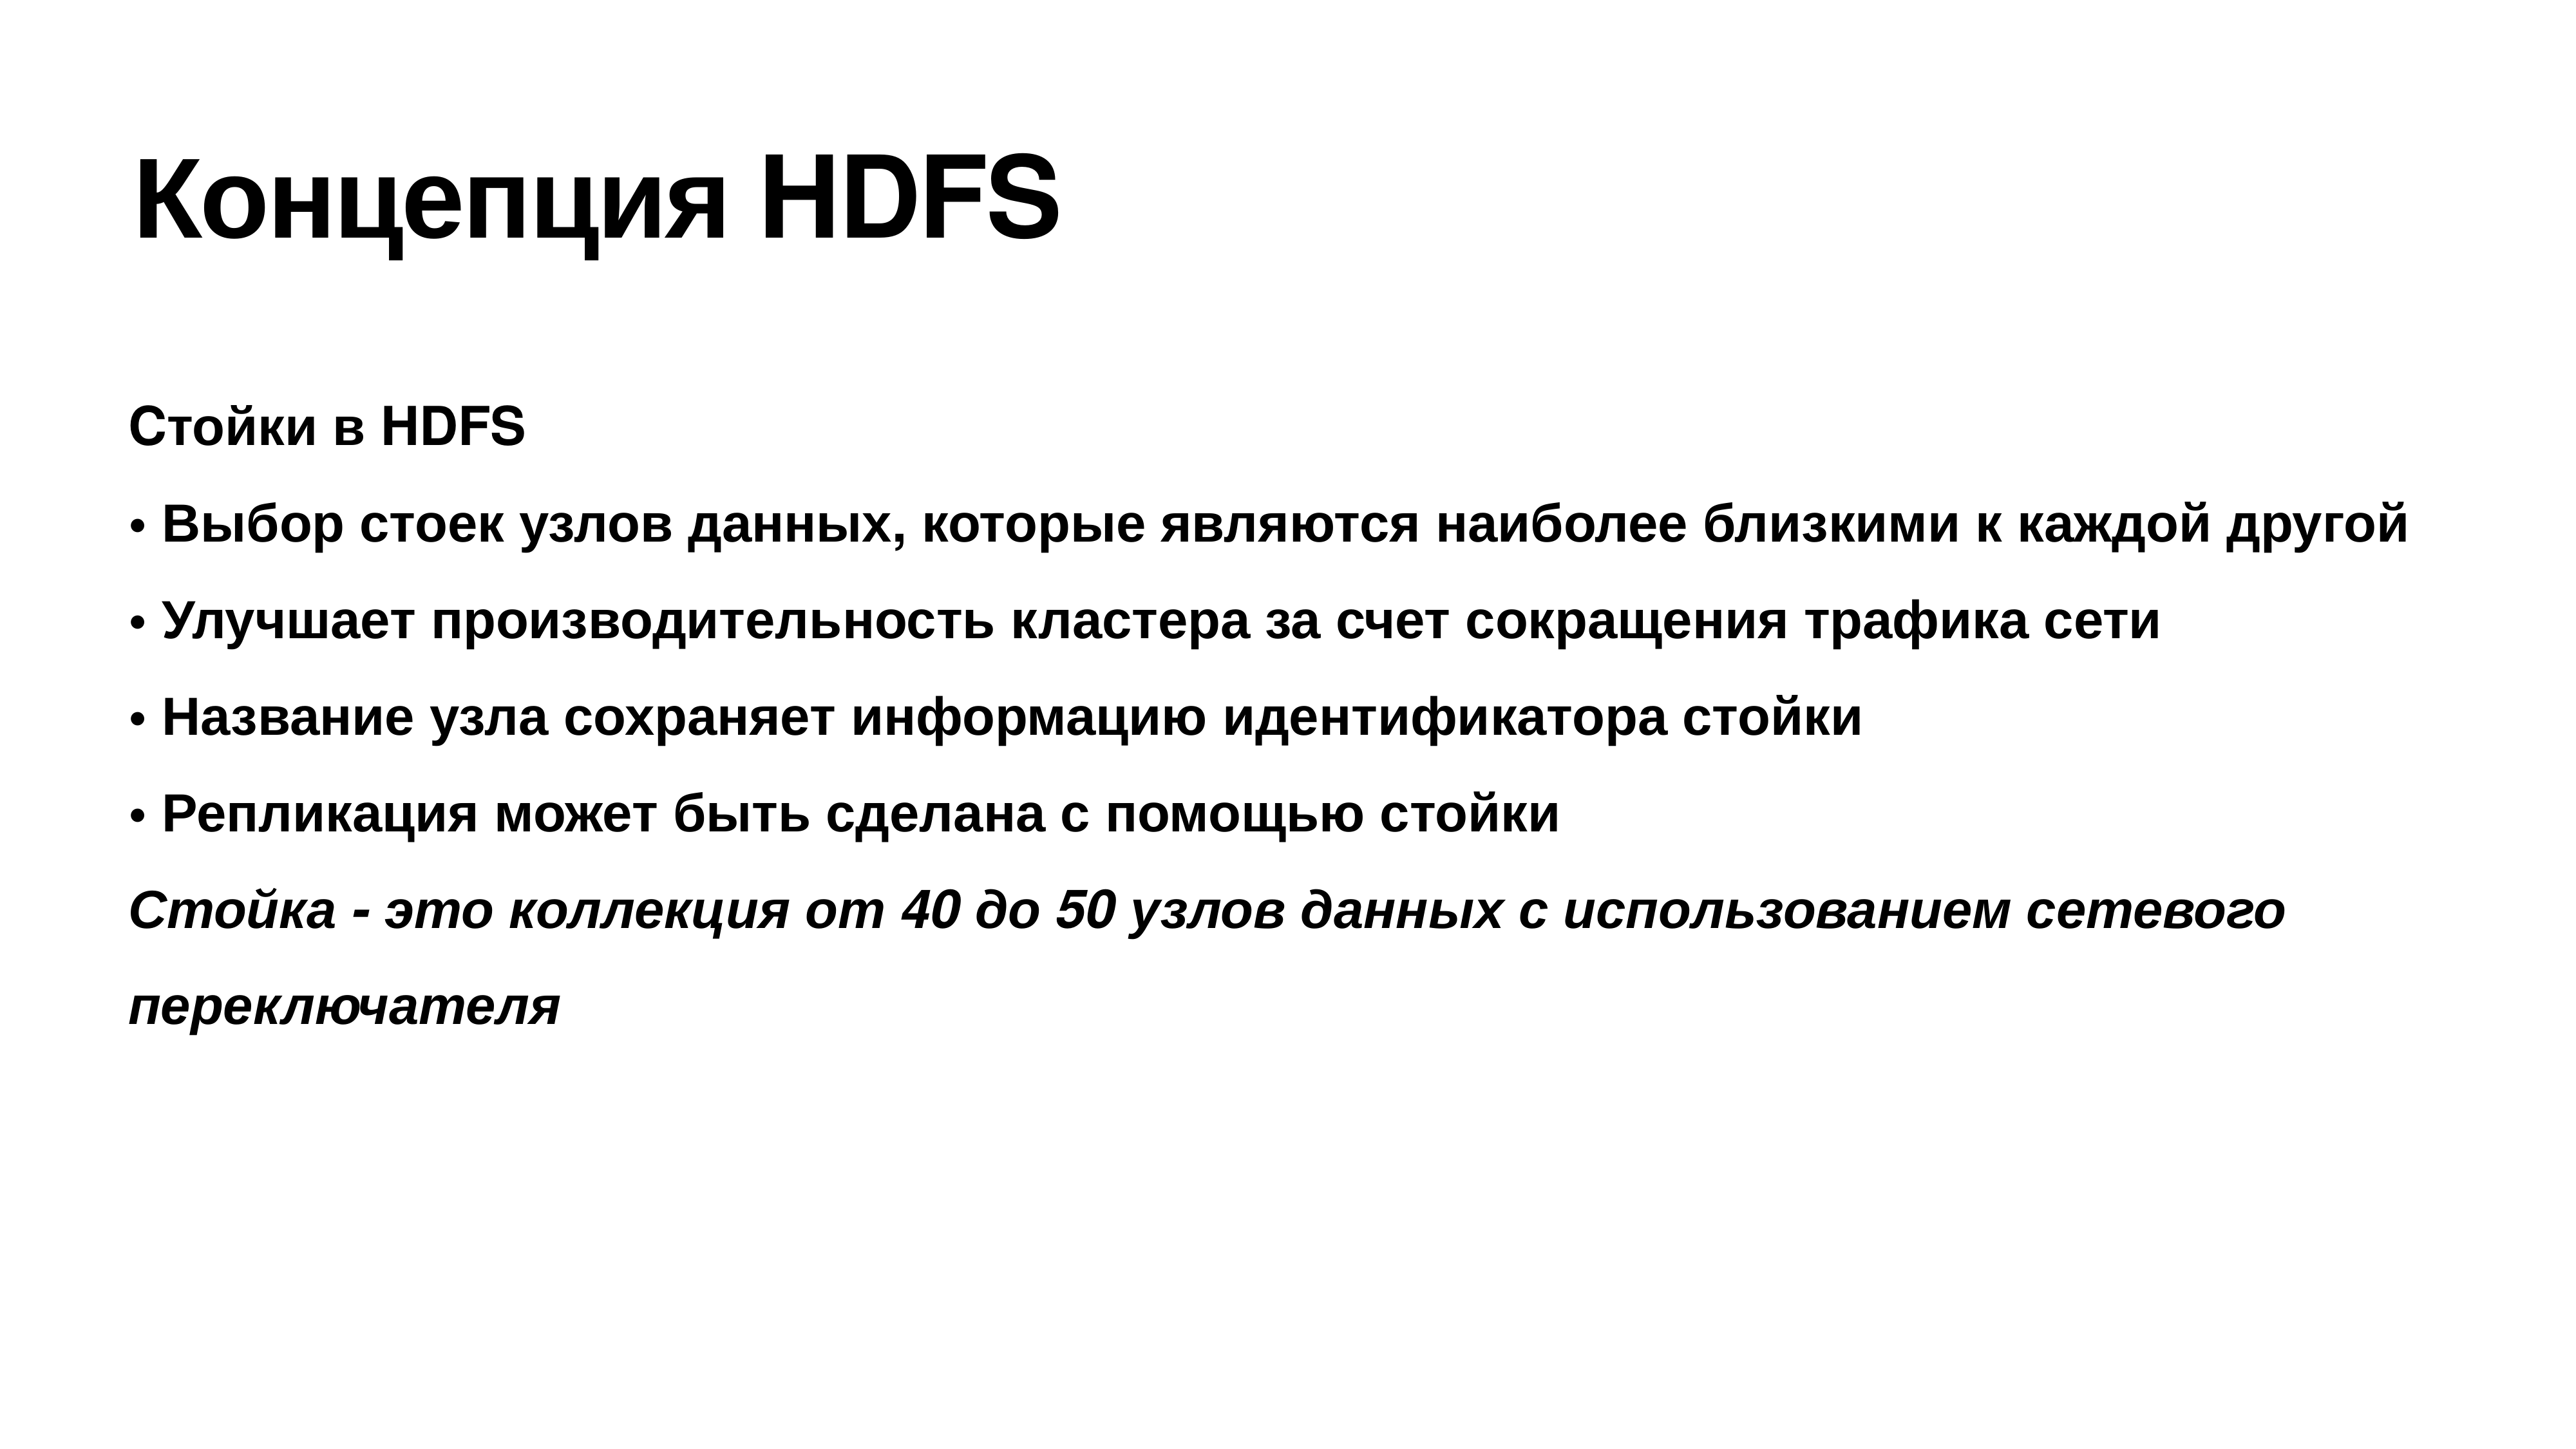

# Концепция HDFS

Cтойки в HDFS
• Выбор стоек узлов данных, которые являются наиболее близкими к каждой другой
• Улучшает производительность кластера за счет сокращения трафика сети
• Название узла сохраняет информацию идентификатора стойки
• Репликация может быть сделана с помощью стойки
Стойка - это коллекция от 40 до 50 узлов данных с использованием сетевого переключателя